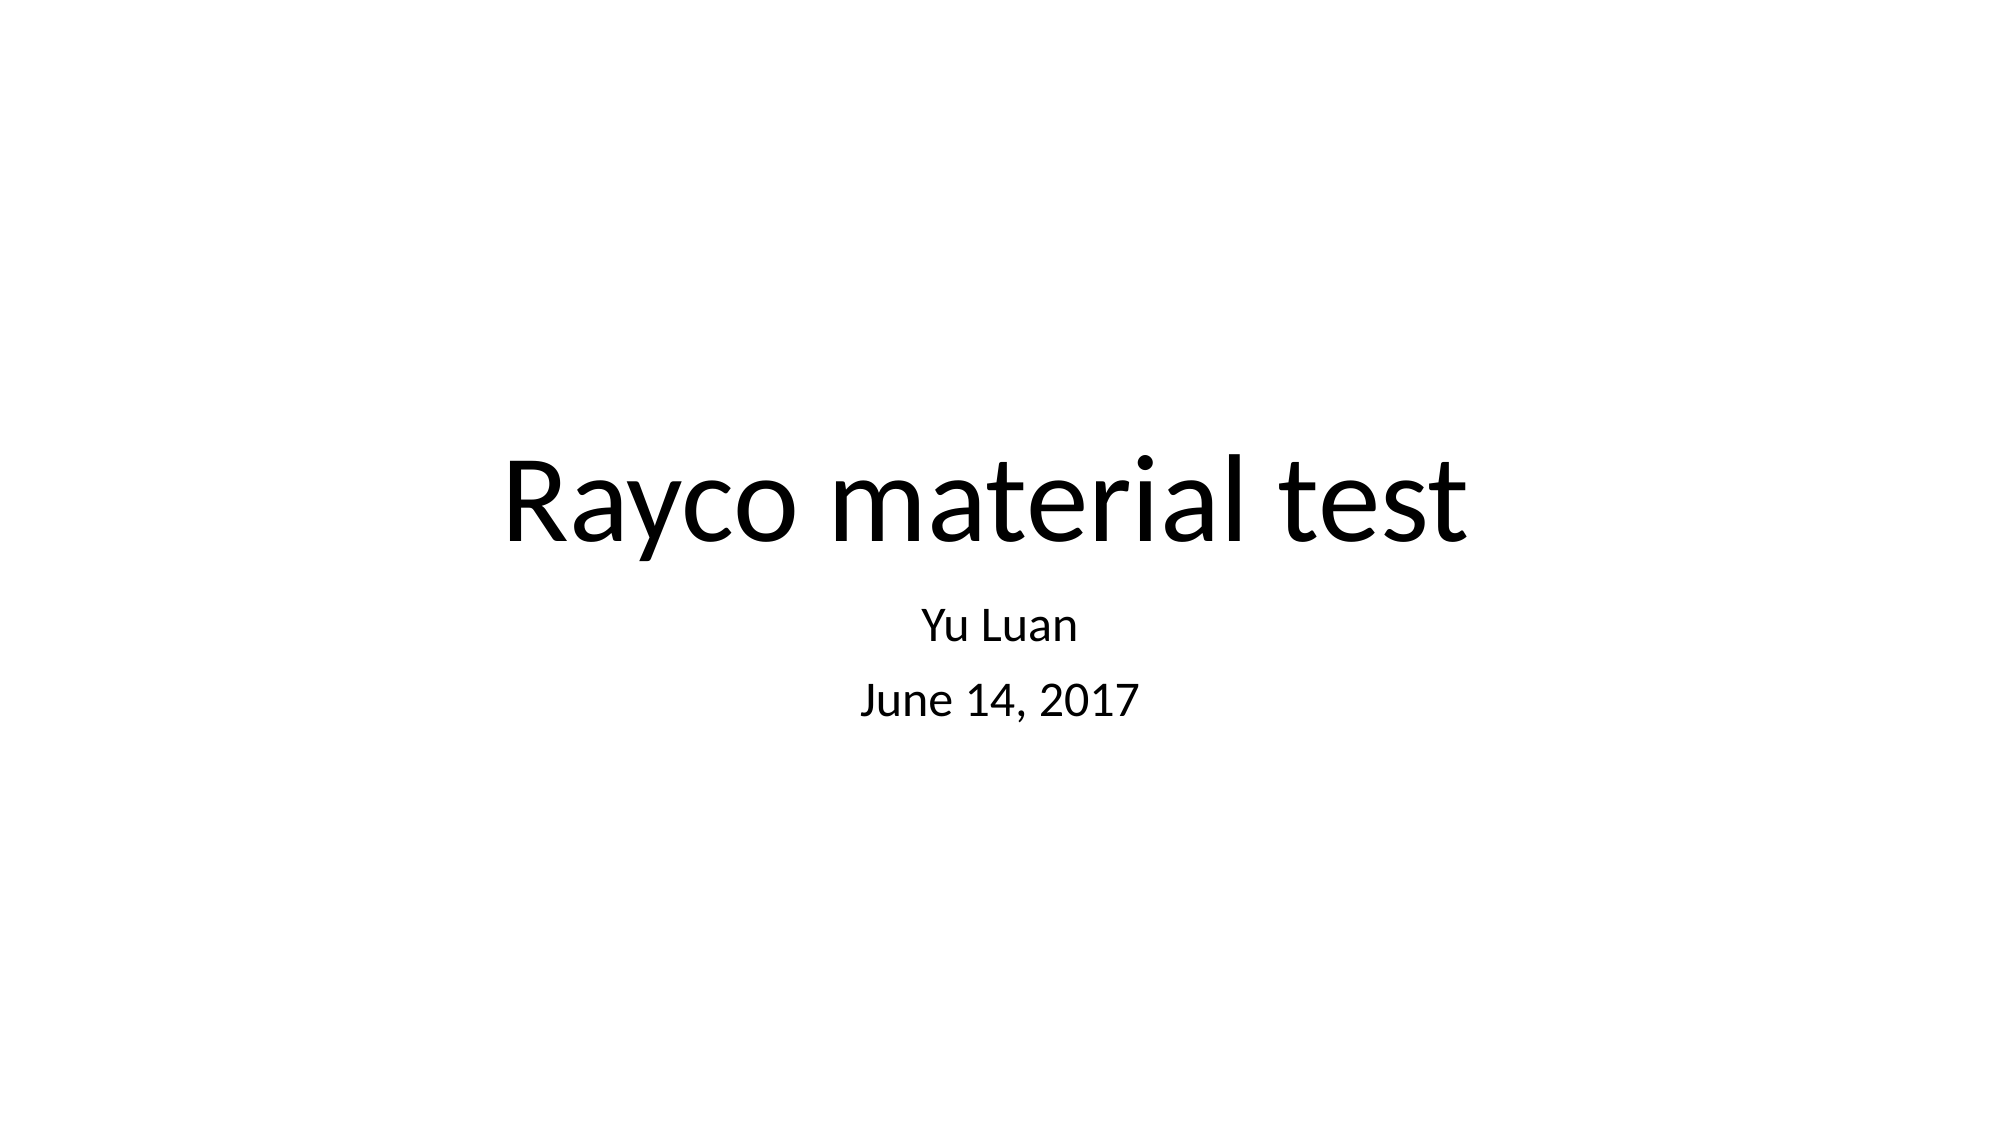

# Rayco material test
Yu Luan
June 14, 2017